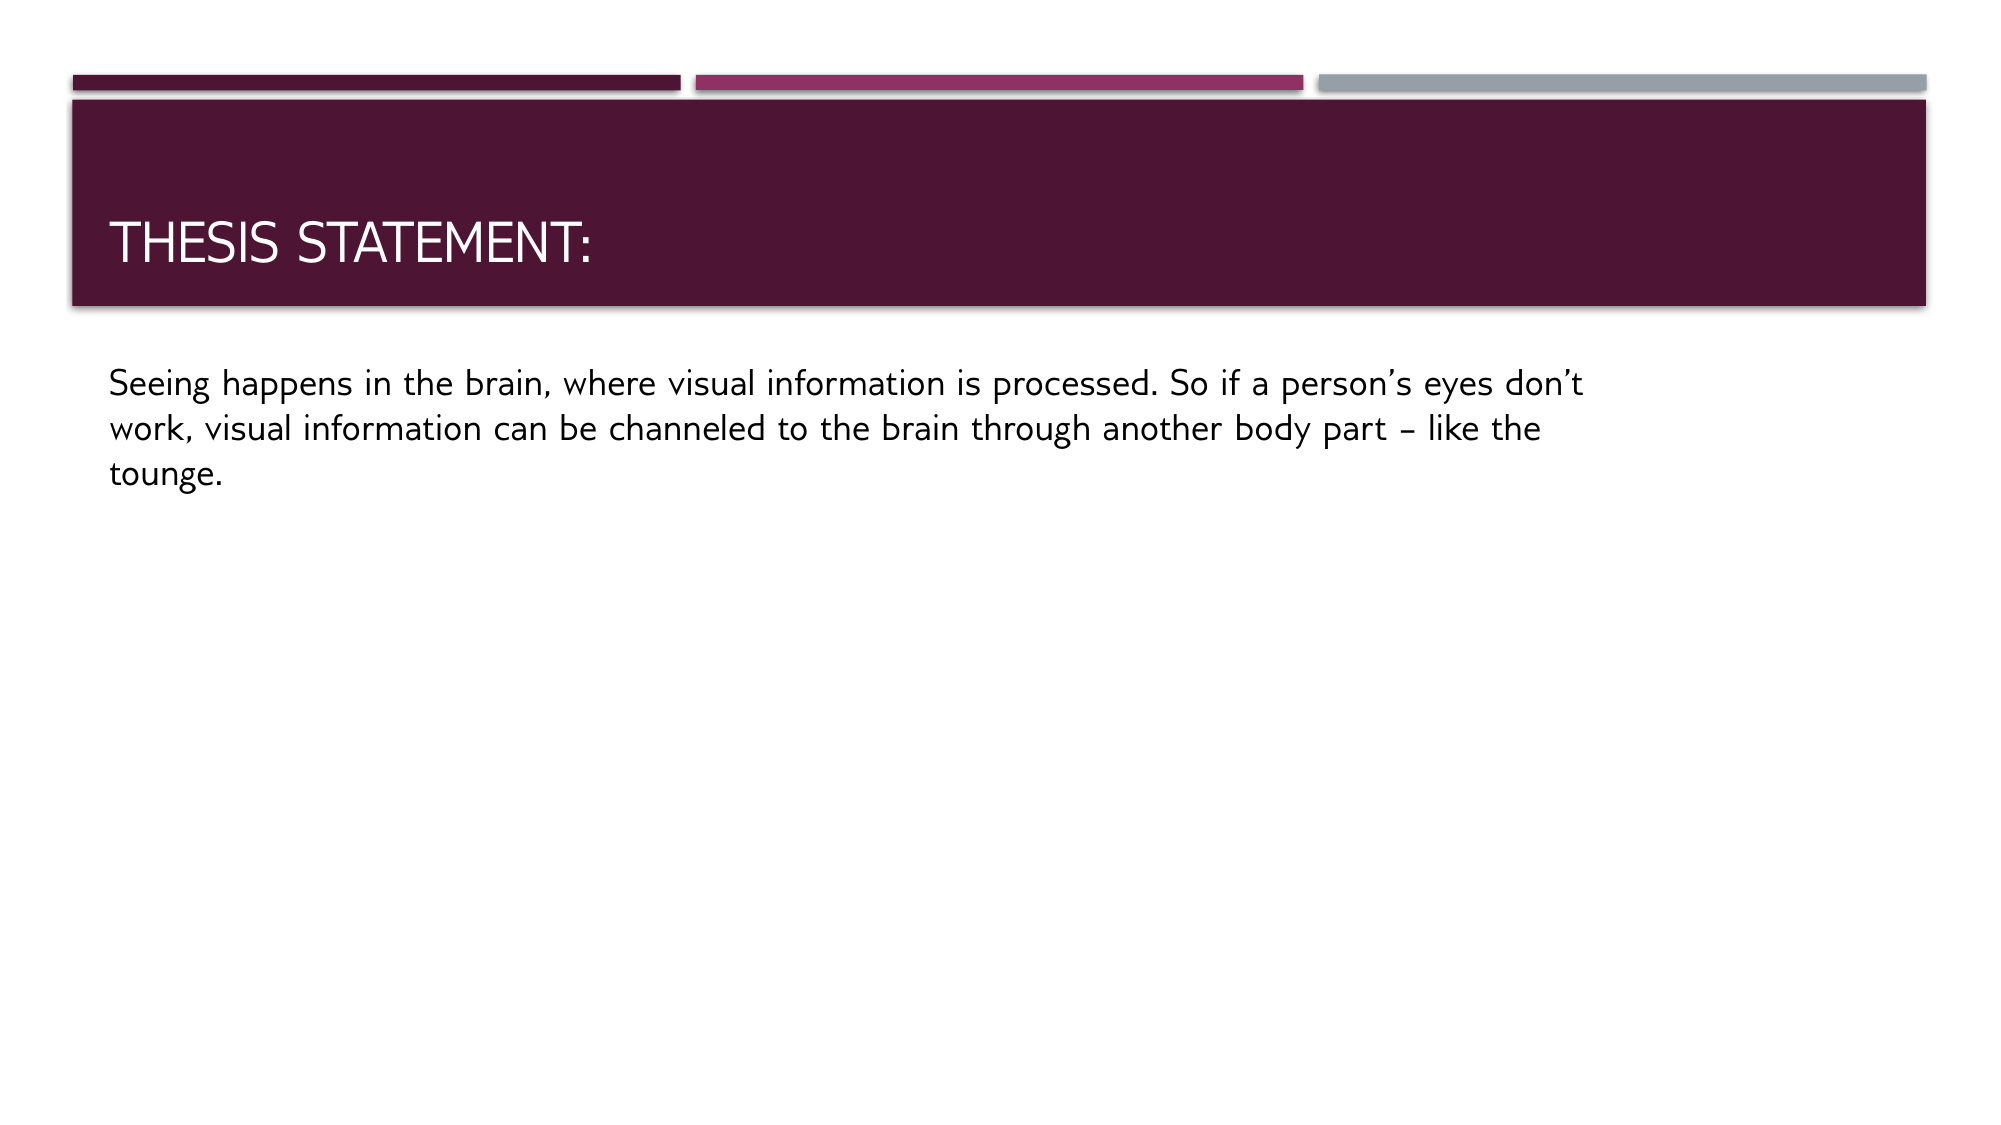

# Thesis statement:
Seeing happens in the brain, where visual information is processed. So if a person’s eyes don’t work, visual information can be channeled to the brain through another body part – like the tounge.